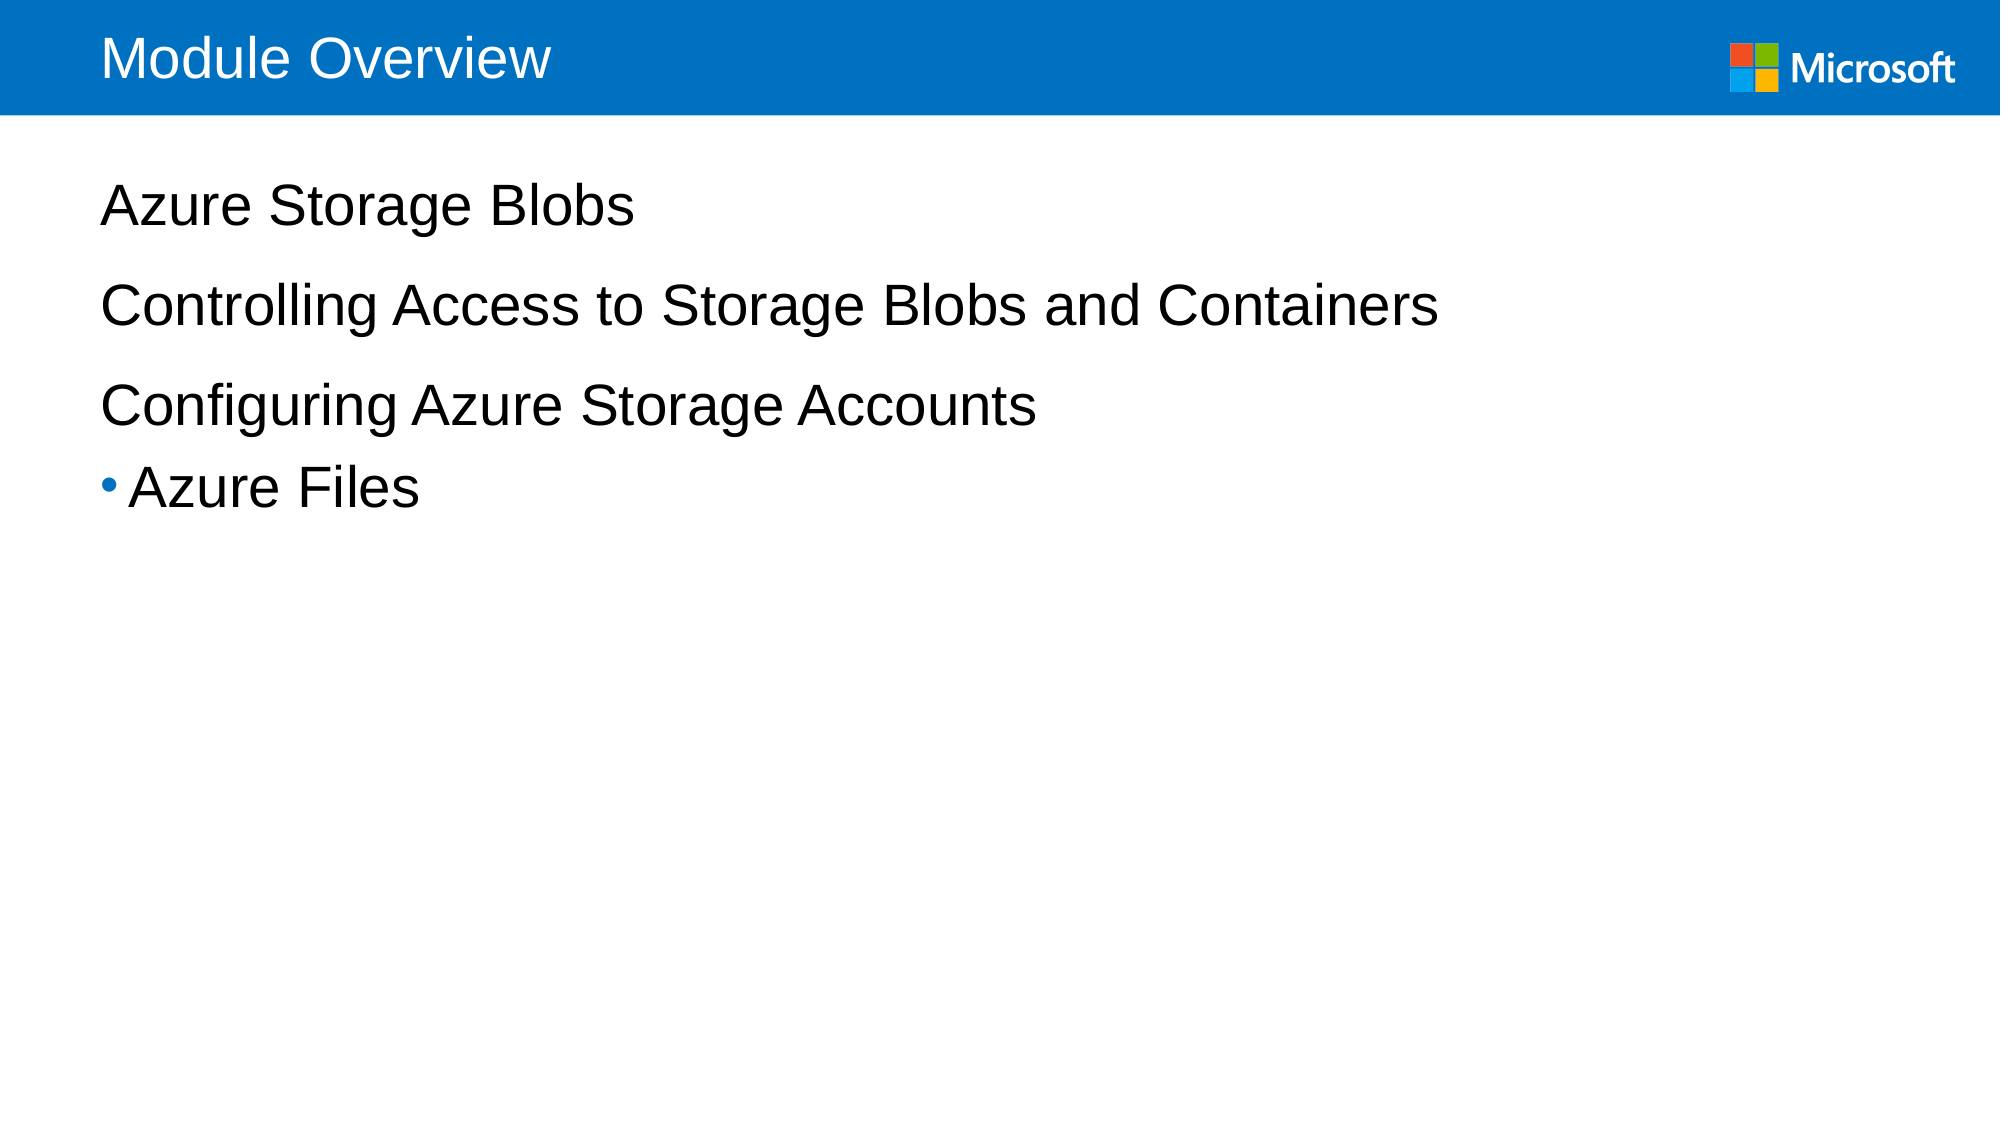

# Module Overview
Azure Storage Blobs
Controlling Access to Storage Blobs and Containers
Configuring Azure Storage Accounts
Azure Files